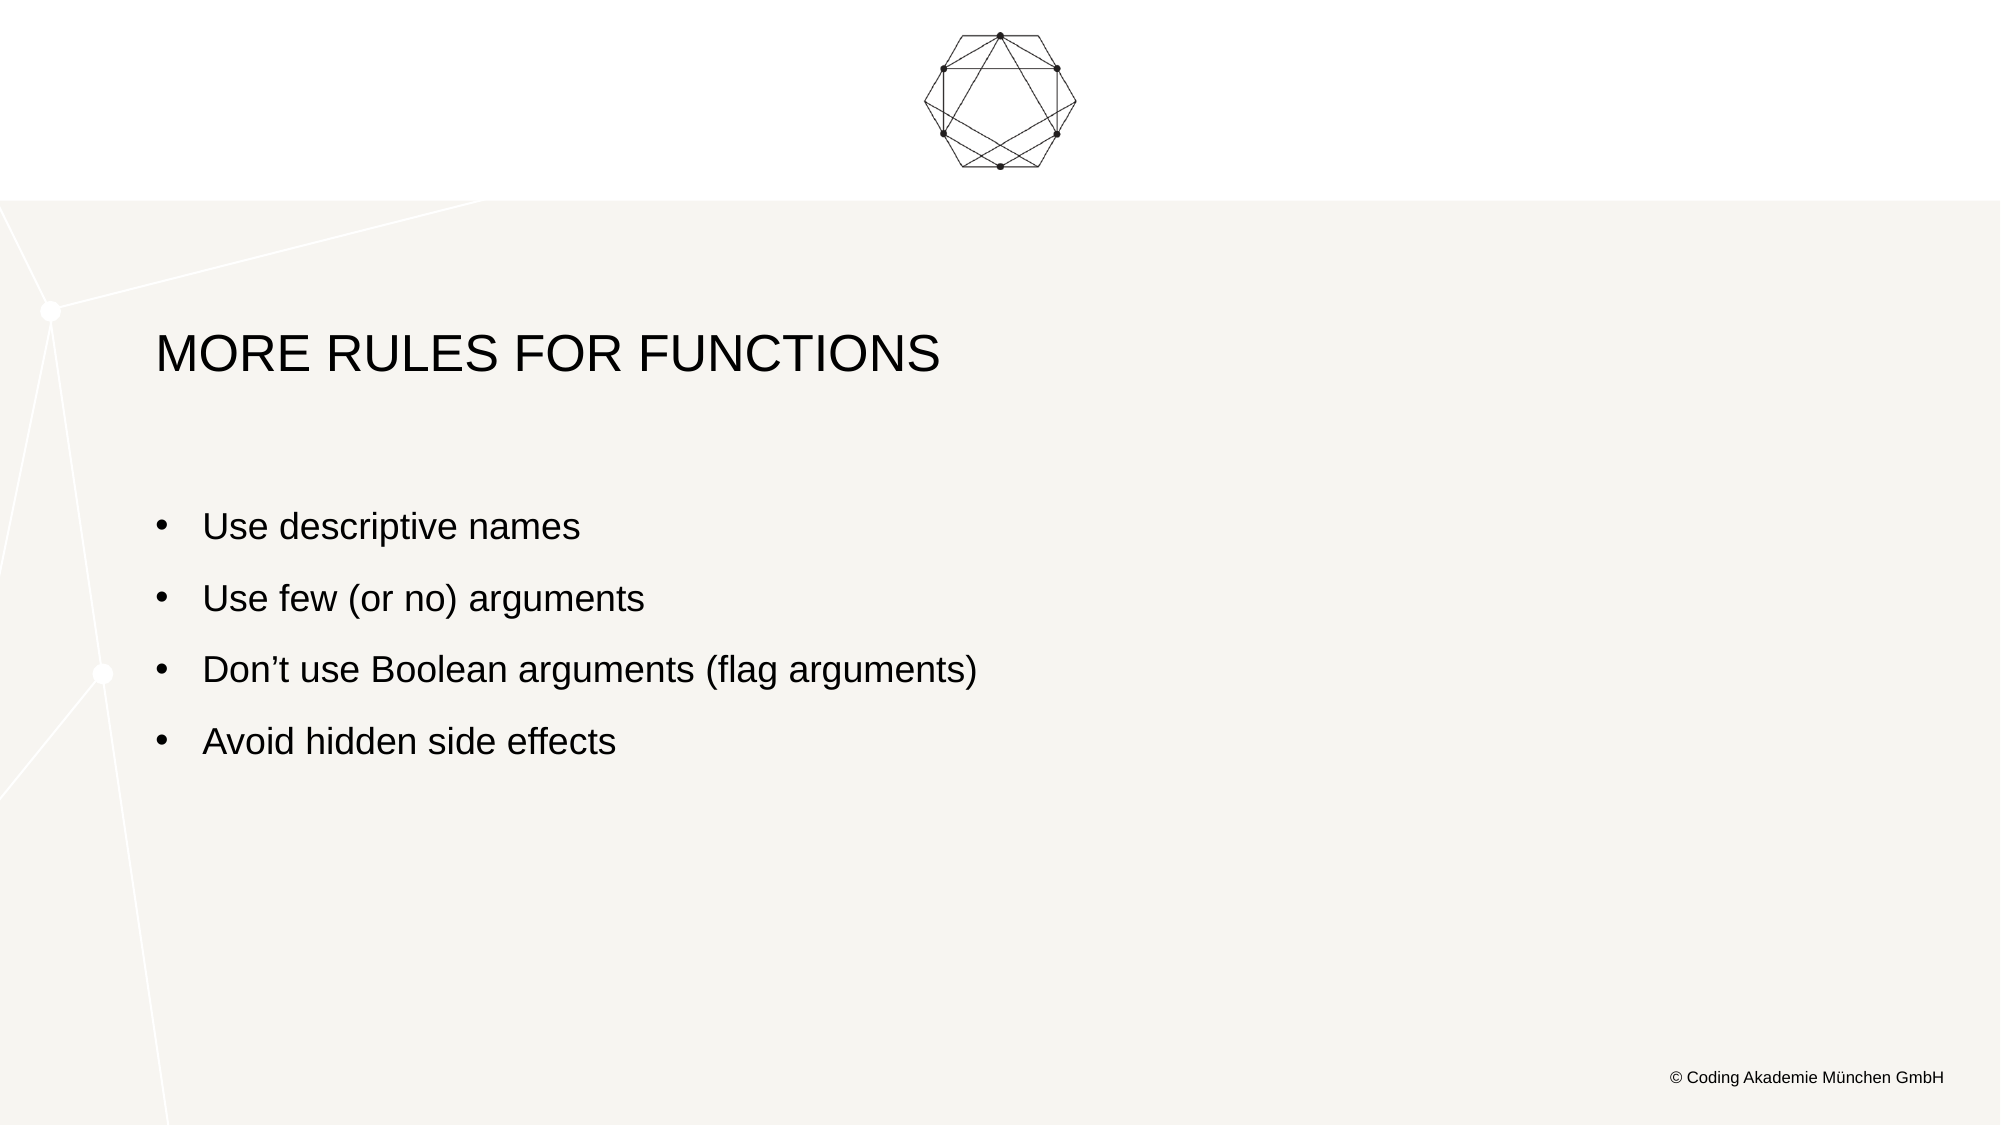

# More Rules For Functions
Use descriptive names
Use few (or no) arguments
Don’t use Boolean arguments (flag arguments)
Avoid hidden side effects
© Coding Akademie München GmbH